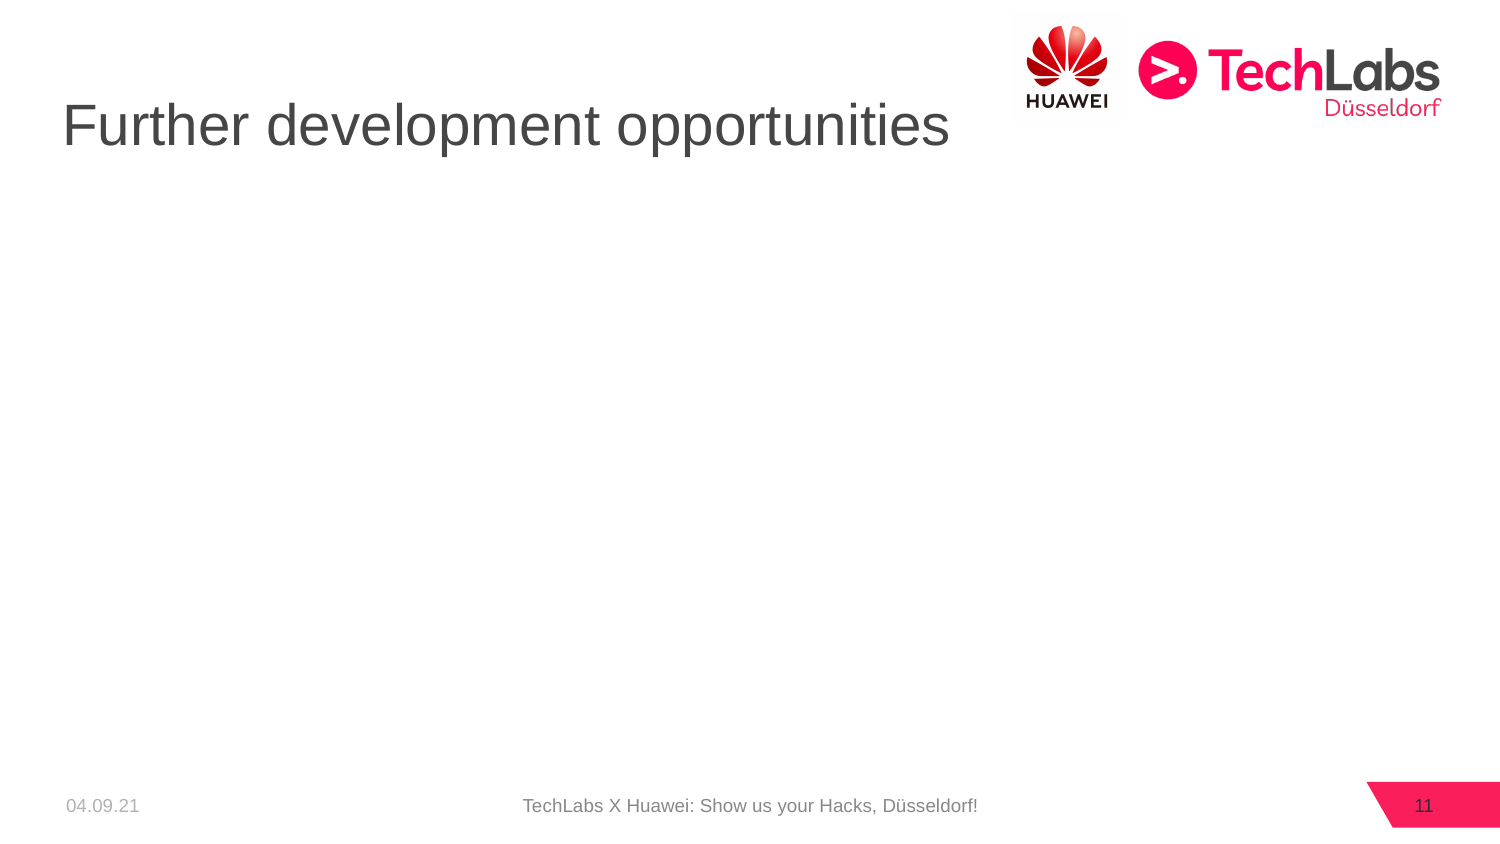

# Further development opportunities

04.09.21
TechLabs X Huawei: Show us your Hacks, Düsseldorf!
11